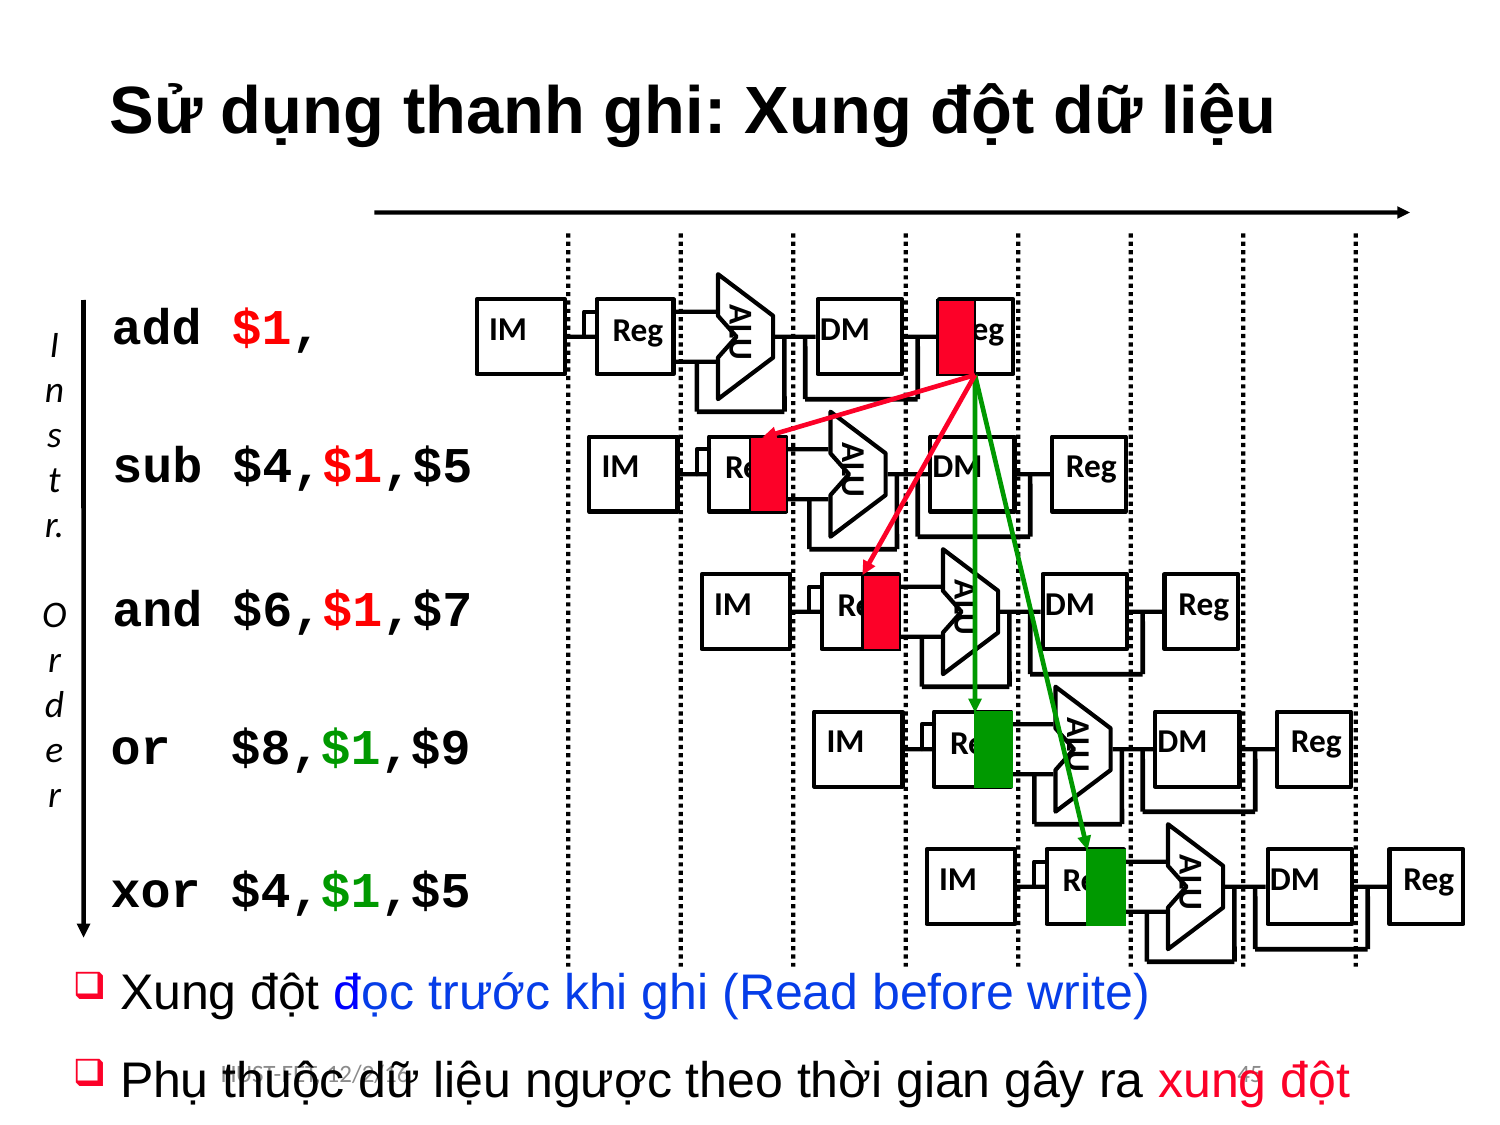

# Sử dụng thanh ghi: Xung đột dữ liệu

ALU

IM

DM
Reg
Reg

add $1,

I
n
s
t
r.

O
r
d
e
r

ALU

IM

DM
Reg
Reg

sub $4,$1,$5

ALU

IM

DM
Reg
Reg

and $6,$1,$7

ALU

IM

DM
Reg
Reg

or  $8,$1,$9

ALU

IM

DM
Reg
Reg

xor $4,$1,$5
Xung đột đọc trước khi ghi (Read before write)
HUST-FET, 12/2/16
45
Phụ thuộc dữ liệu ngược theo thời gian gây ra xung đột